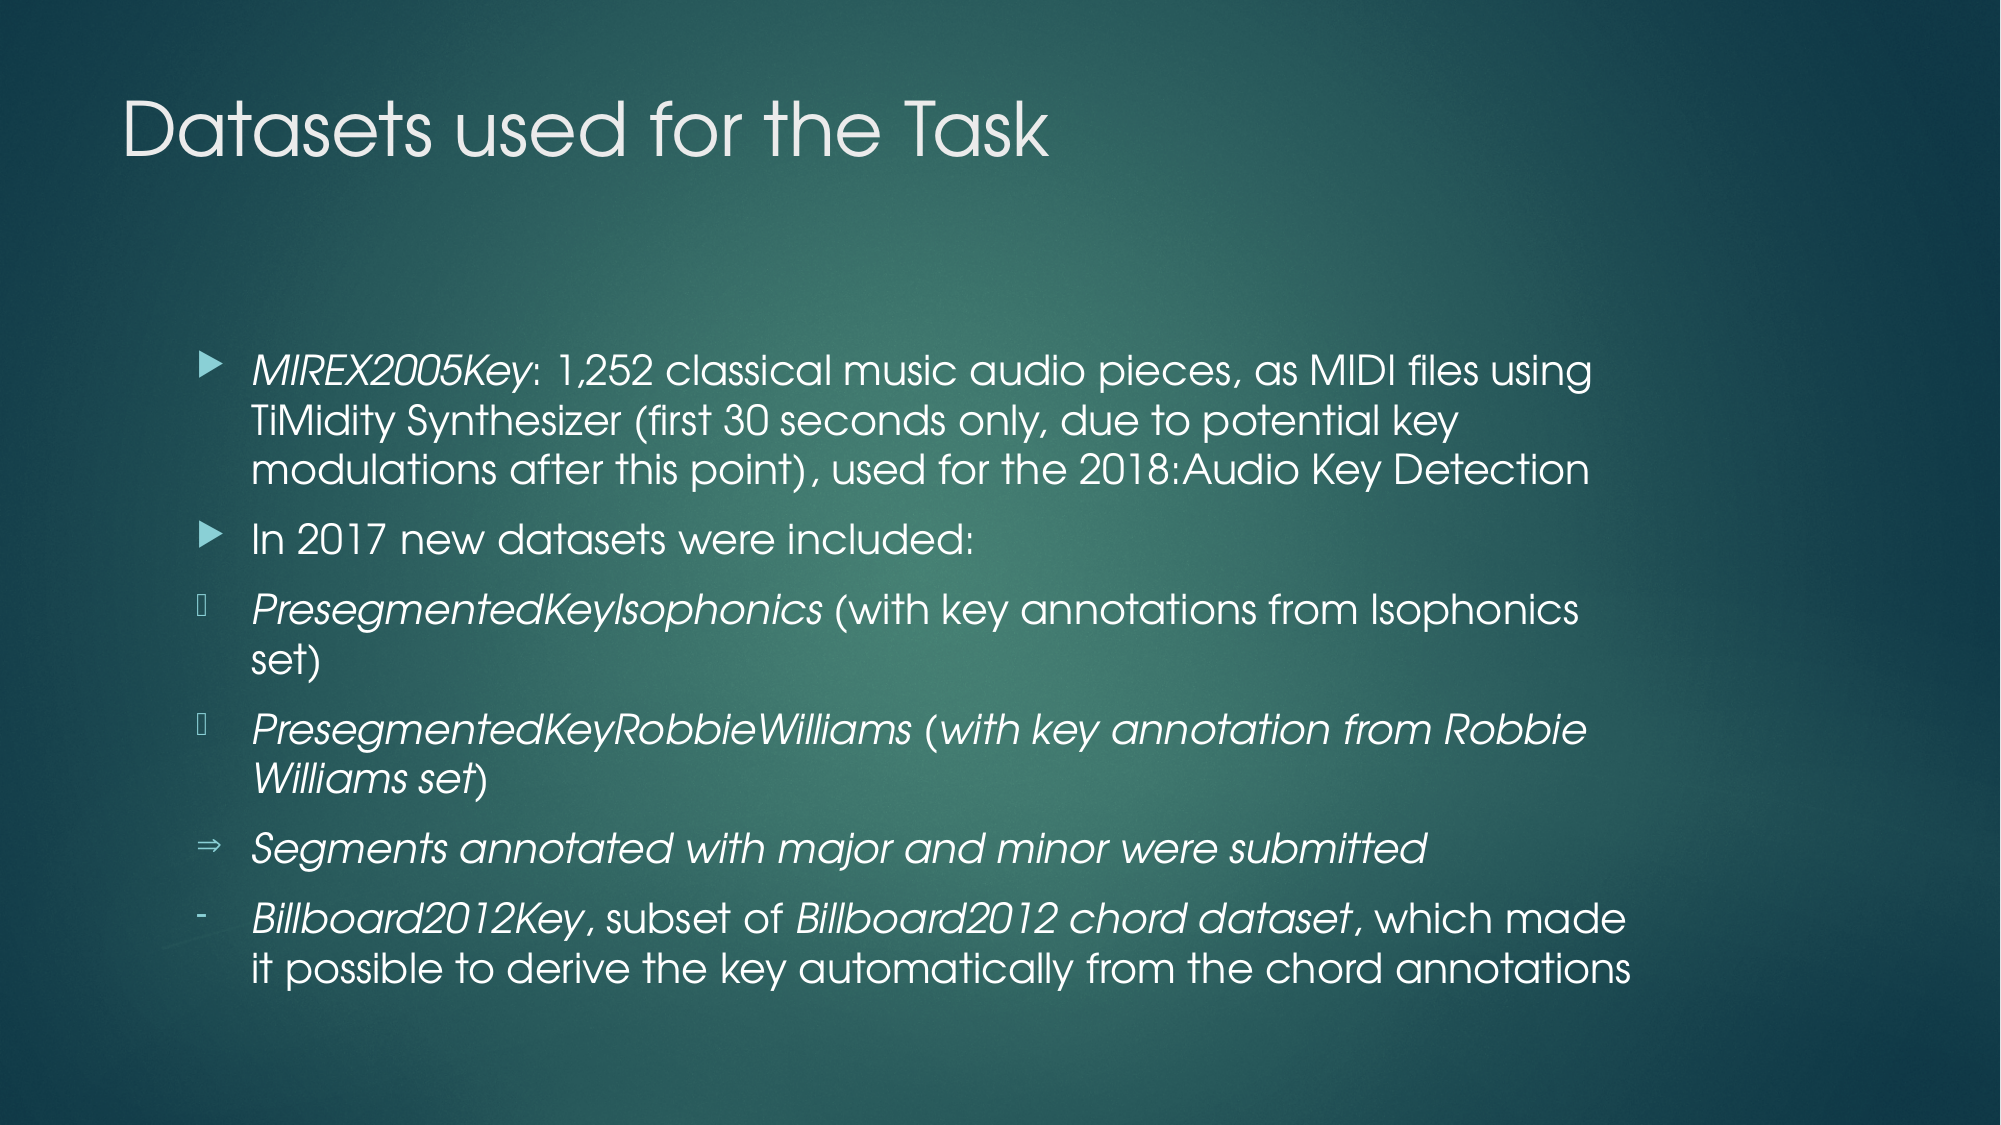

# Datasets used for the Task
MIREX2005Key: 1,252 classical music audio pieces, as MIDI files using TiMidity Synthesizer (first 30 seconds only, due to potential key modulations after this point), used for the 2018:Audio Key Detection
In 2017 new datasets were included:
PresegmentedKeyIsophonics (with key annotations from Isophonics set)
PresegmentedKeyRobbieWilliams (with key annotation from Robbie Williams set)
Segments annotated with major and minor were submitted
Billboard2012Key, subset of Billboard2012 chord dataset, which made it possible to derive the key automatically from the chord annotations